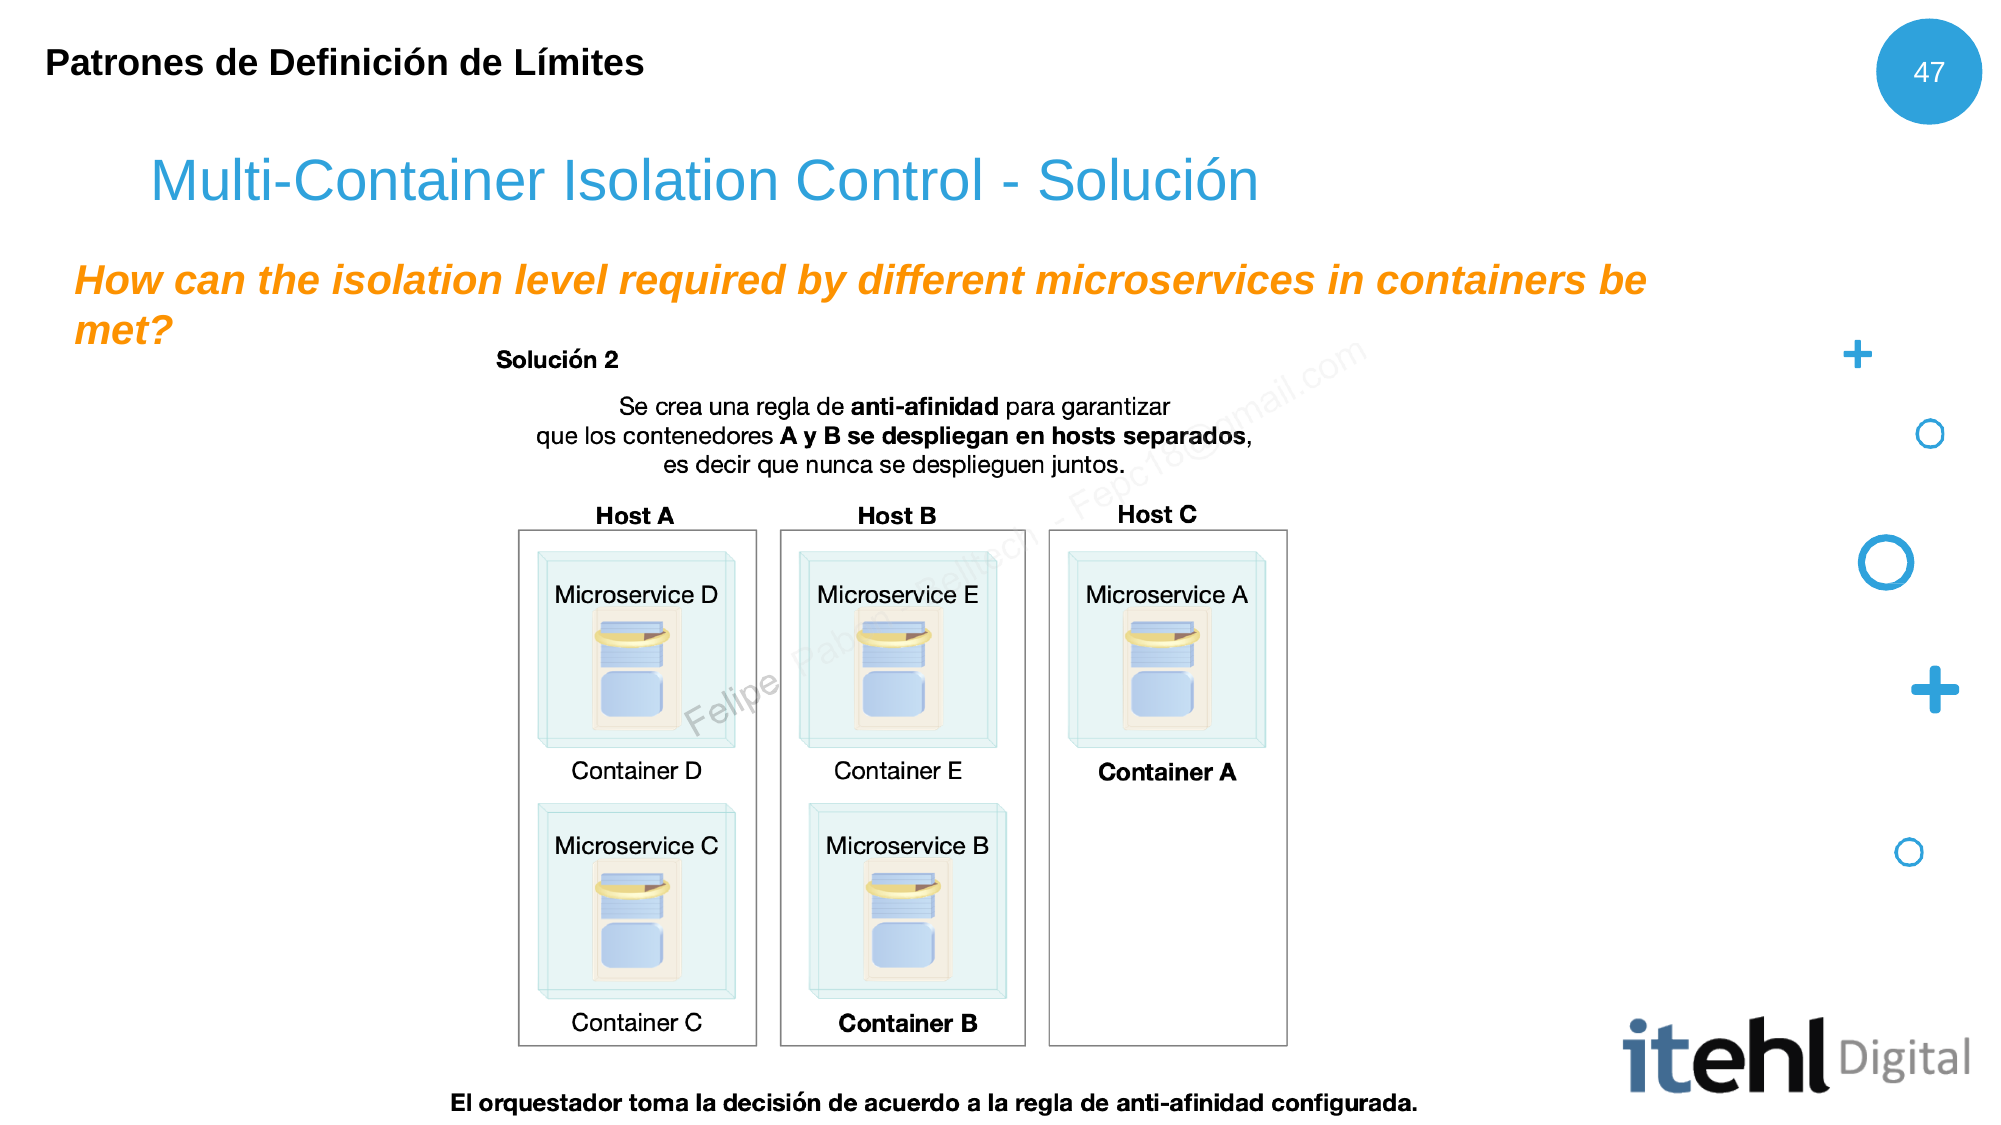

Patrones de Definición de Límites
47
Multi-Container Isolation Control - Solución
How can the isolation level required by different microservices in containers be met?